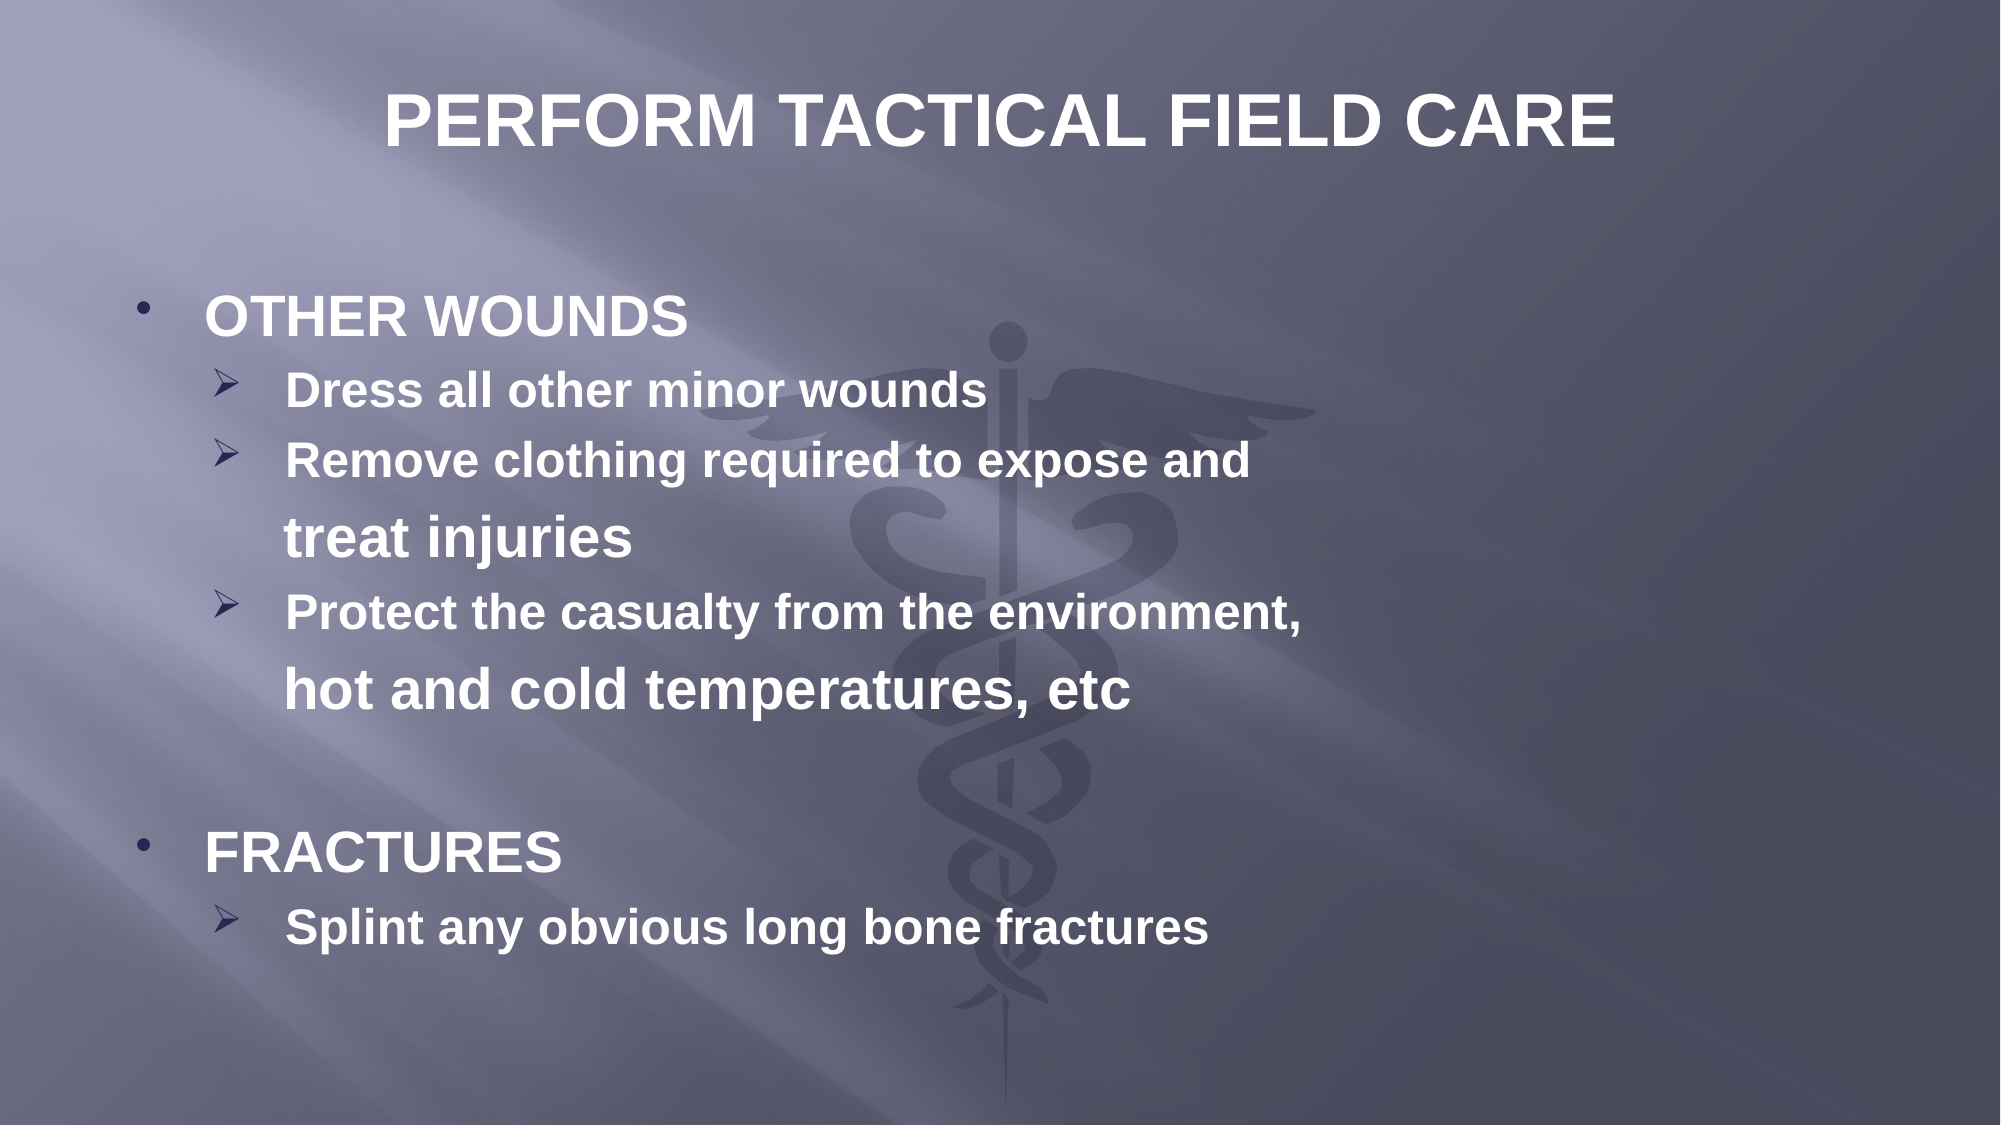

PERFORM TACTICAL FIELD CARE

OTHER WOUNDS
  Dress all other minor wounds
  Remove clothing required to expose and
         treat injuries
  Protect the casualty from the environment,
         hot and cold temperatures, etc

FRACTURES
  Splint any obvious long bone fractures